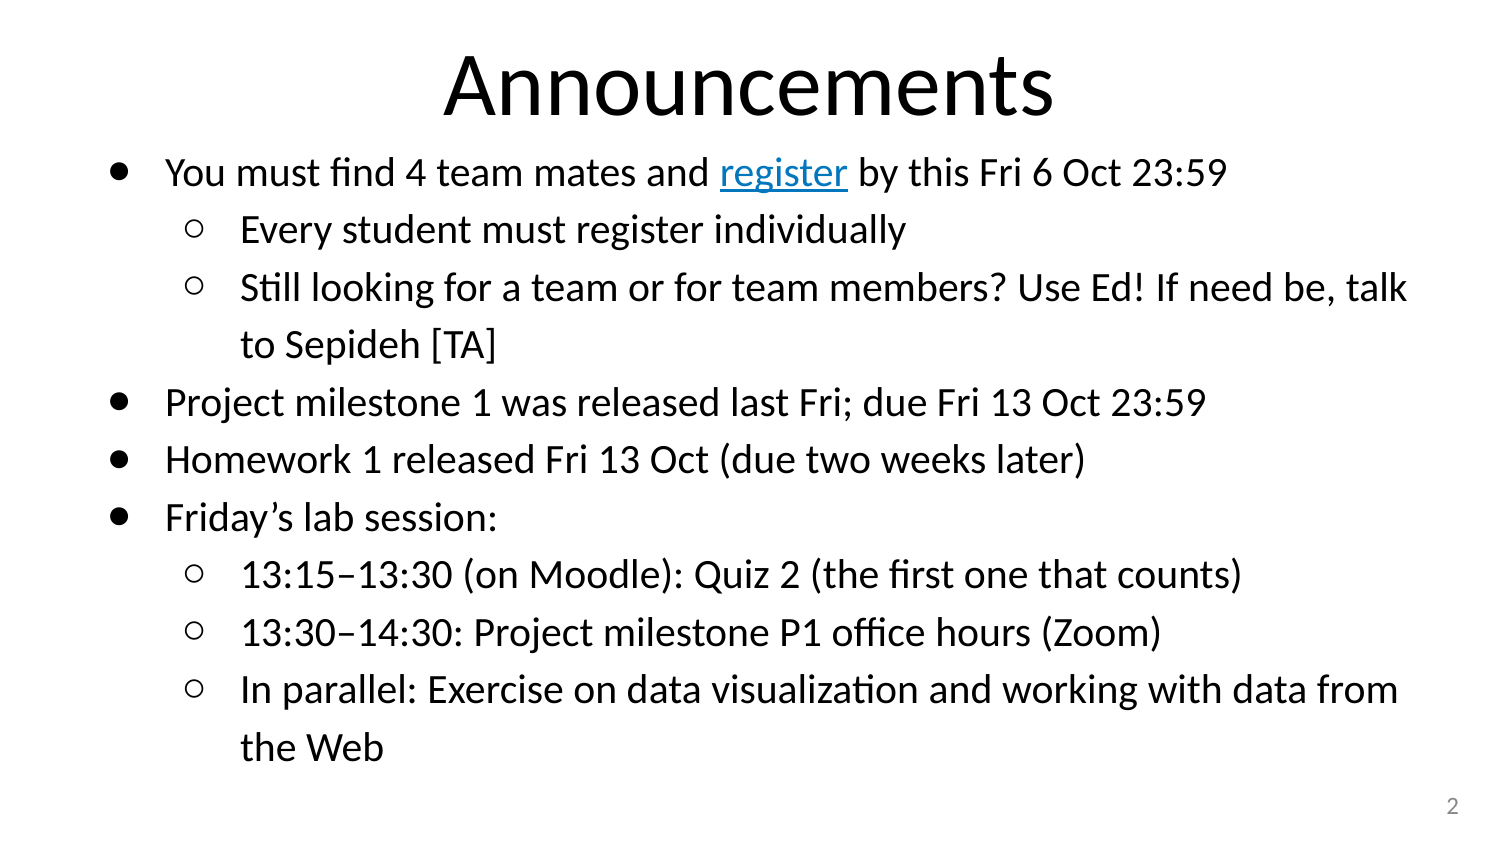

# Announcements
You must find 4 team mates and register by this Fri 6 Oct 23:59
Every student must register individually
Still looking for a team or for team members? Use Ed! If need be, talk to Sepideh [TA]
Project milestone 1 was released last Fri; due Fri 13 Oct 23:59
Homework 1 released Fri 13 Oct (due two weeks later)
Friday’s lab session:
13:15–13:30 (on Moodle): Quiz 2 (the first one that counts)
13:30–14:30: Project milestone P1 office hours (Zoom)
In parallel: Exercise on data visualization and working with data from the Web
2